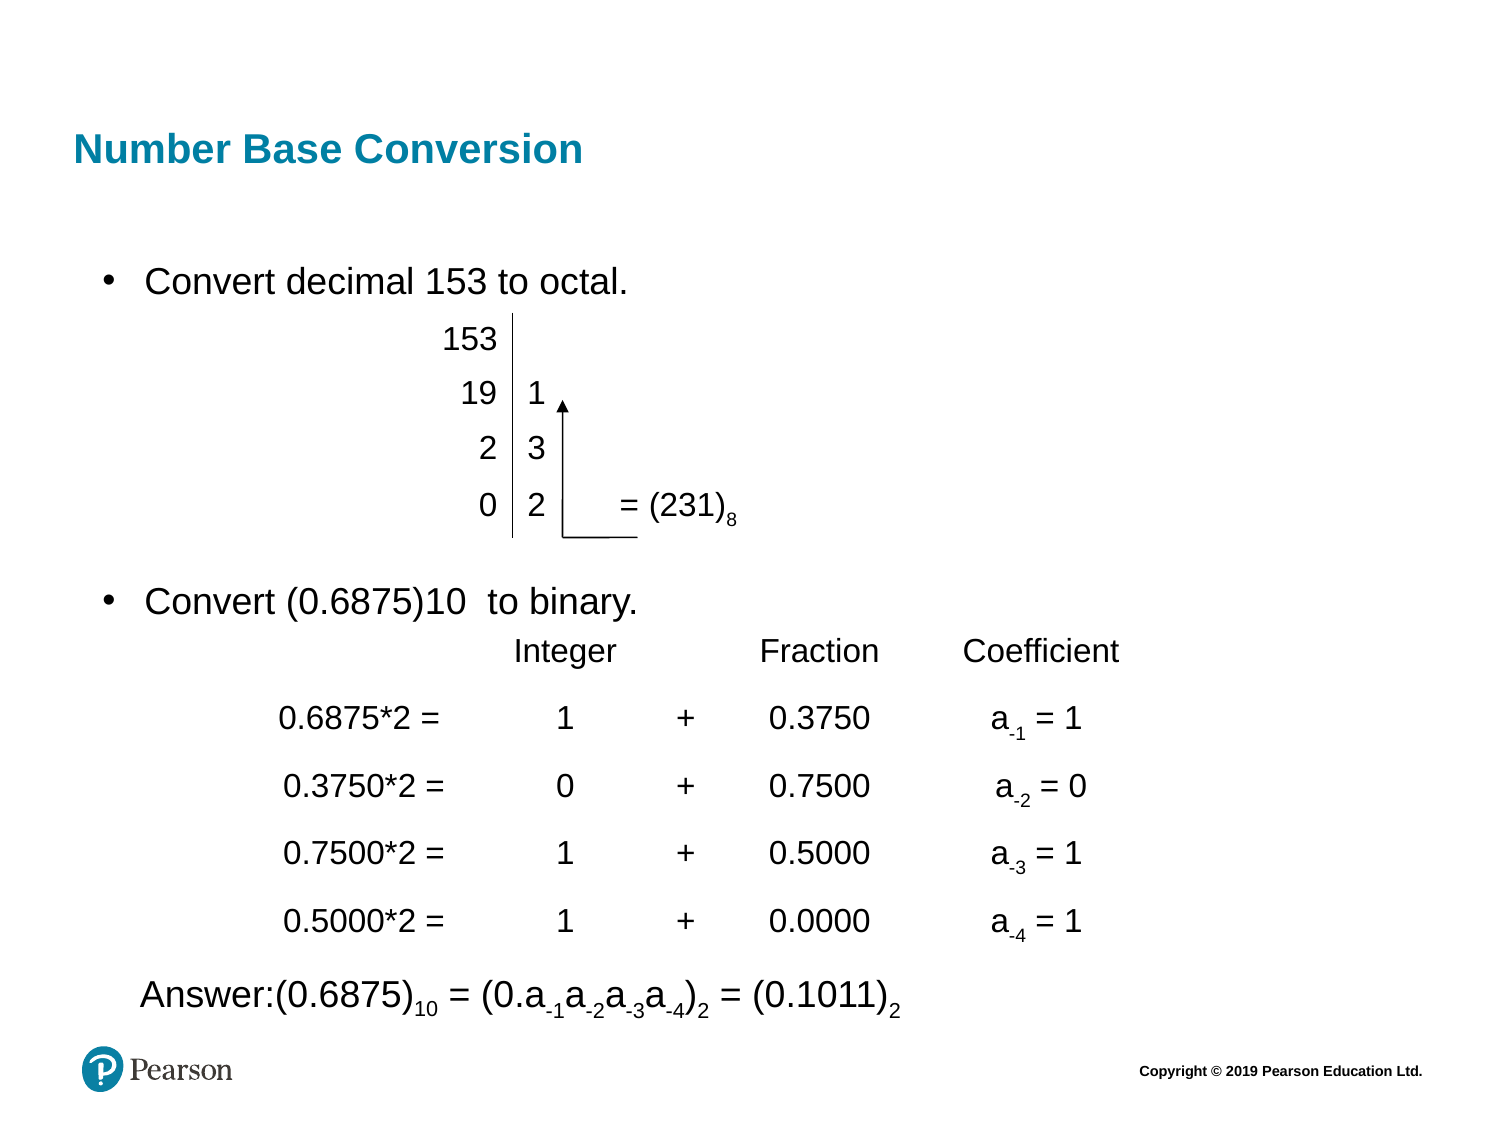

#
Number Base Conversion
Convert decimal 153 to octal.

Convert (0.6875)10  to binary.
| 153 |  |
| --- | --- |
| 19 | 1 |
| 2 | 3 |
| 0 | 2 = (231)8 |

|  | Integer |  | Fraction | Coefficient |
| --- | --- | --- | --- | --- |
| 0.6875\*2 = | 1 | + | 0.3750 | a-1 = 1 |
| 0.3750\*2 = | 0 | + | 0.7500 | a-2 = 0 |
| 0.7500\*2 = | 1 | + | 0.5000 | a-3 = 1 |
| 0.5000\*2 = | 1 | + | 0.0000 | a-4 = 1 |

Answer:(0.6875)10 = (0.a-1a-2a-3a-4)2 = (0.1011)2